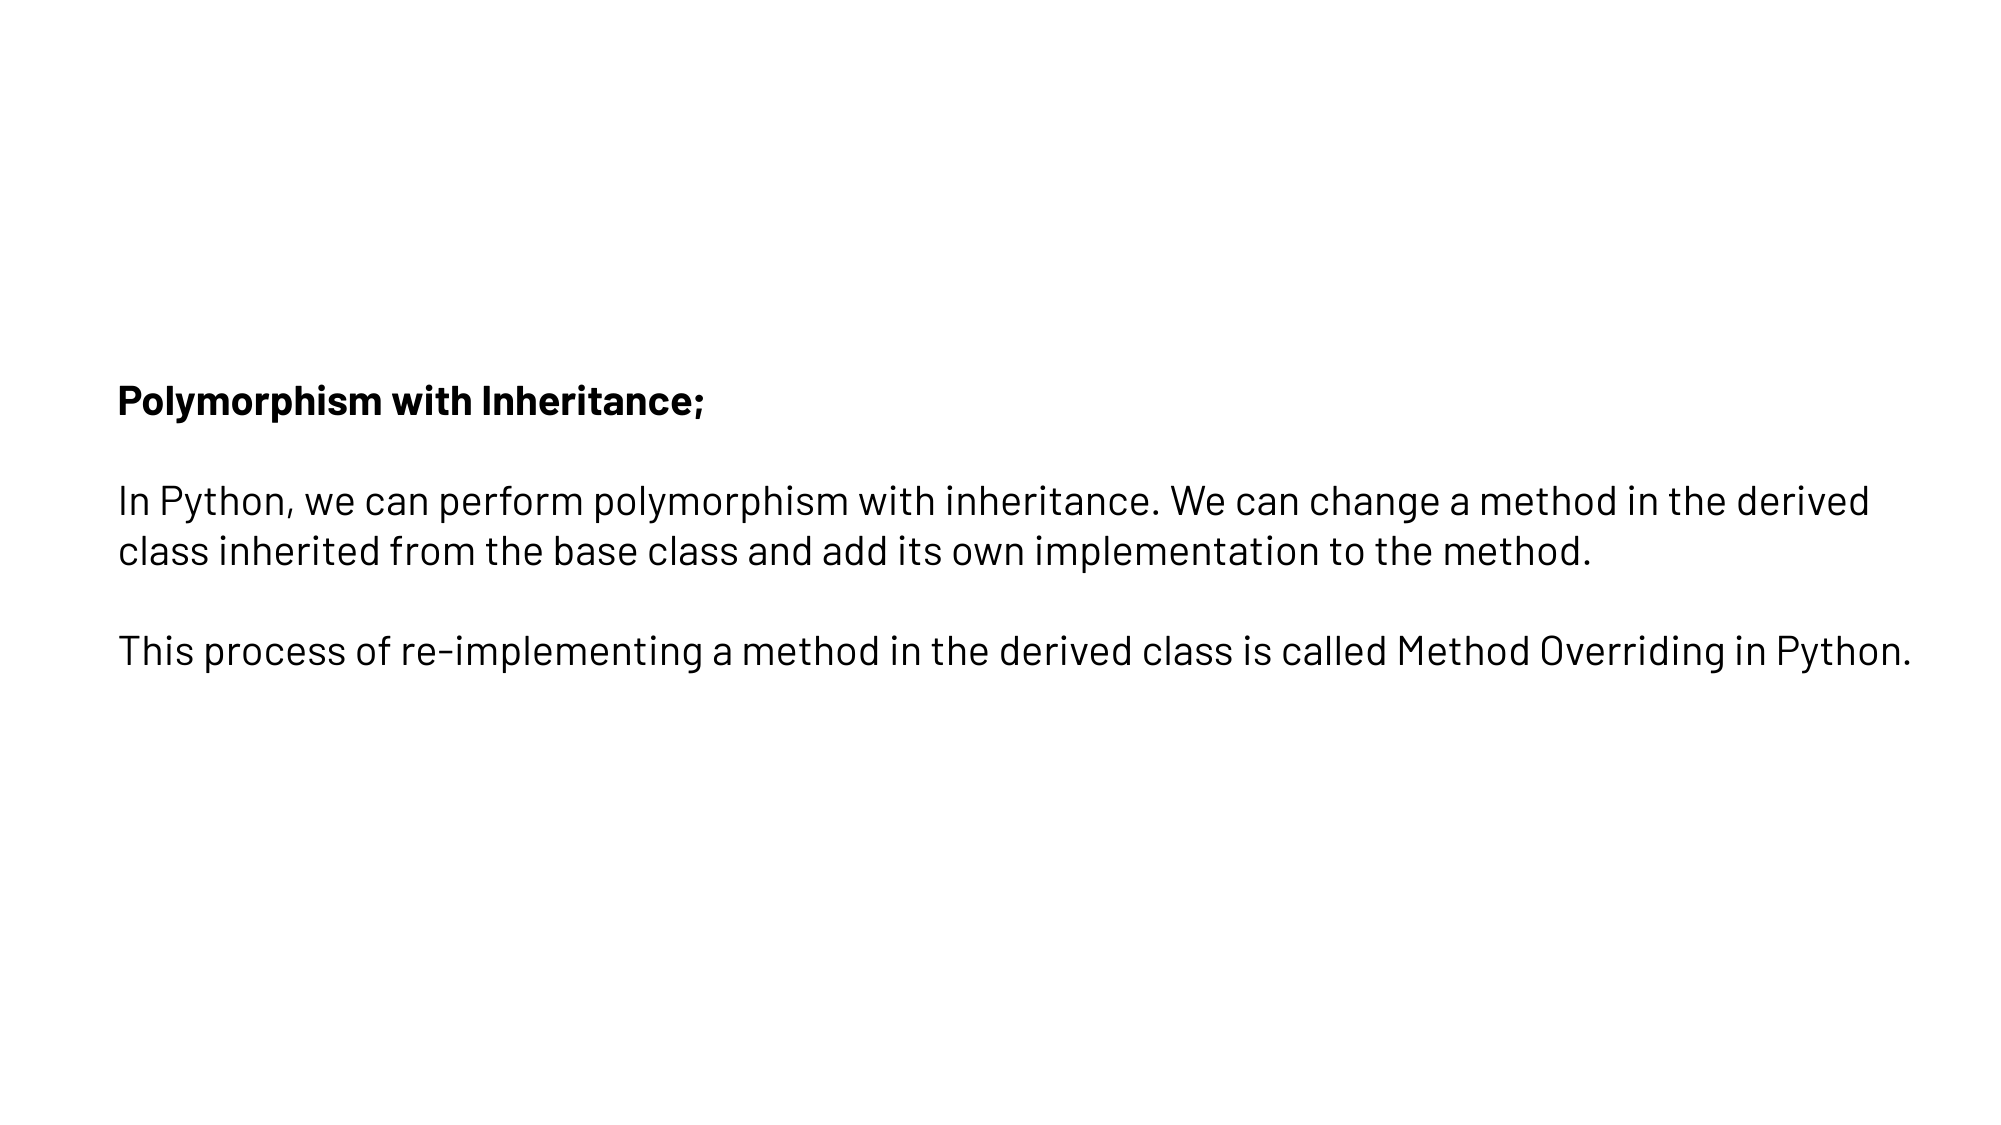

Polymorphism with Inheritance;

In Python, we can perform polymorphism with inheritance. We can change a method in the derived class inherited from the base class and add its own implementation to the method.

This process of re-implementing a method in the derived class is called Method Overriding in Python.